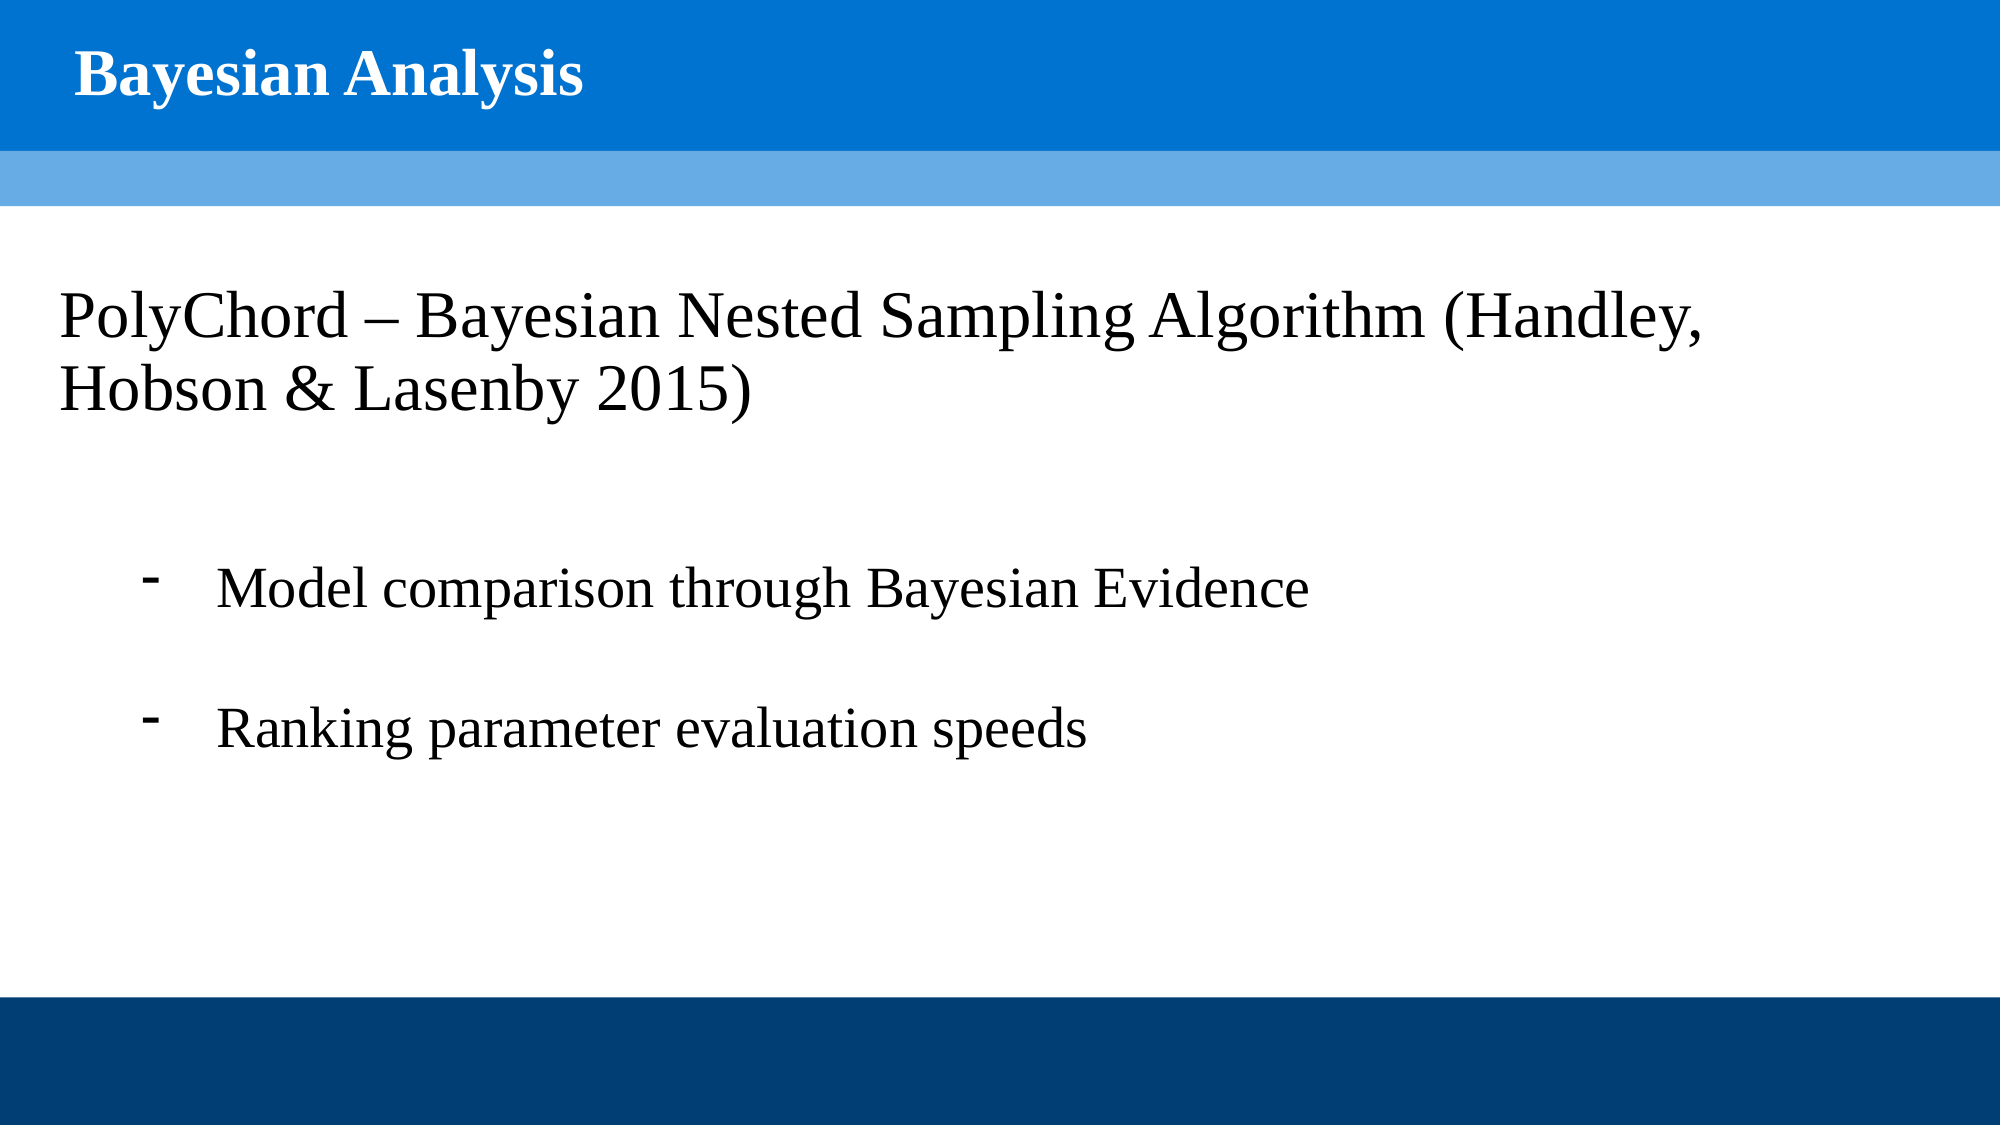

Bayesian Analysis
PolyChord – Bayesian Nested Sampling Algorithm (Handley, Hobson & Lasenby 2015)
Model comparison through Bayesian Evidence

Ranking parameter evaluation speeds